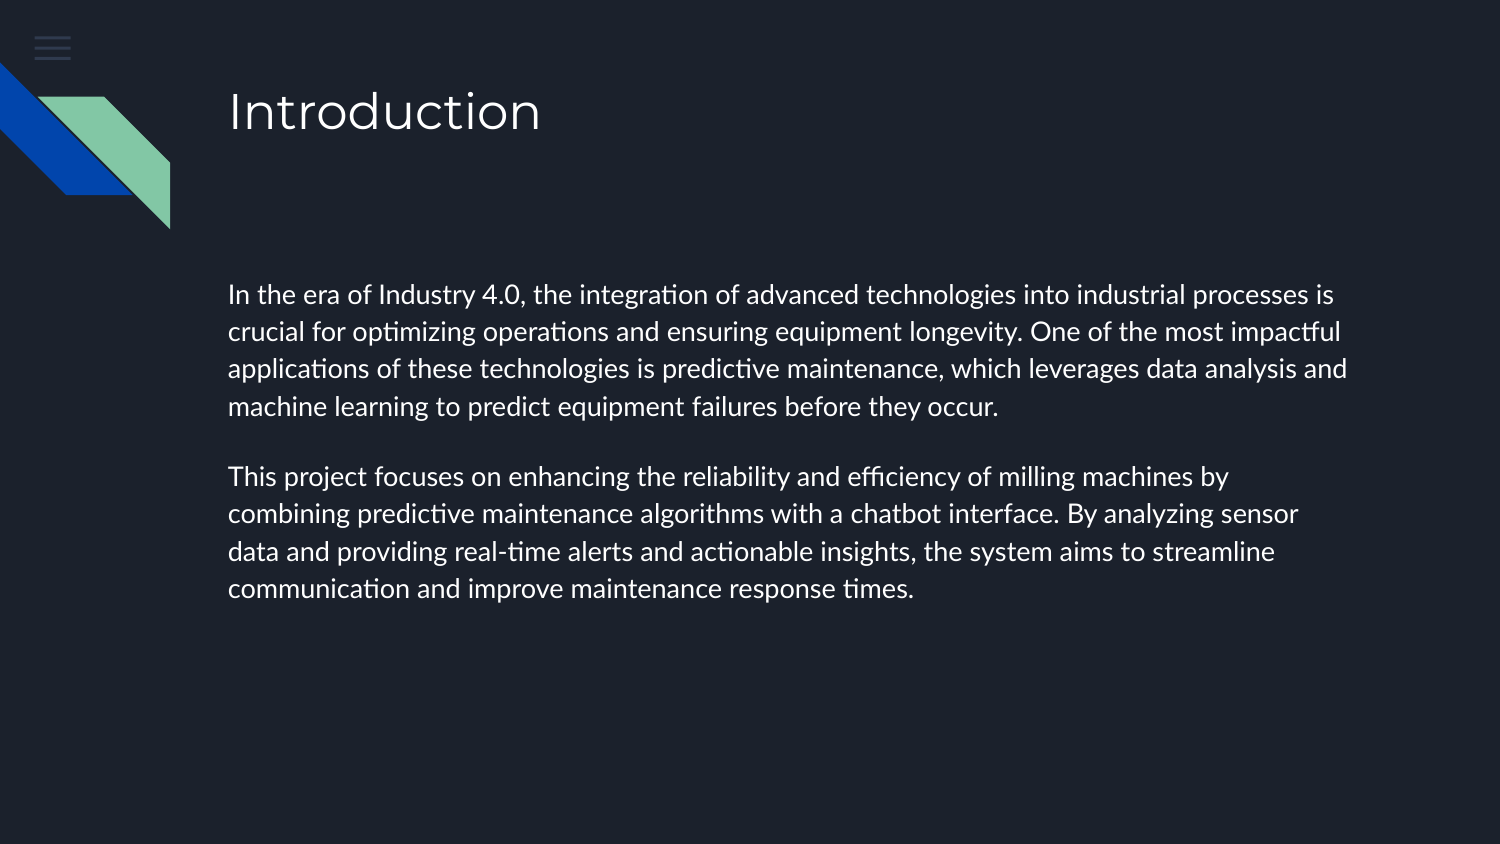

# Introduction
In the era of Industry 4.0, the integration of advanced technologies into industrial processes is crucial for optimizing operations and ensuring equipment longevity. One of the most impactful applications of these technologies is predictive maintenance, which leverages data analysis and machine learning to predict equipment failures before they occur.
This project focuses on enhancing the reliability and efficiency of milling machines by combining predictive maintenance algorithms with a chatbot interface. By analyzing sensor data and providing real-time alerts and actionable insights, the system aims to streamline communication and improve maintenance response times.